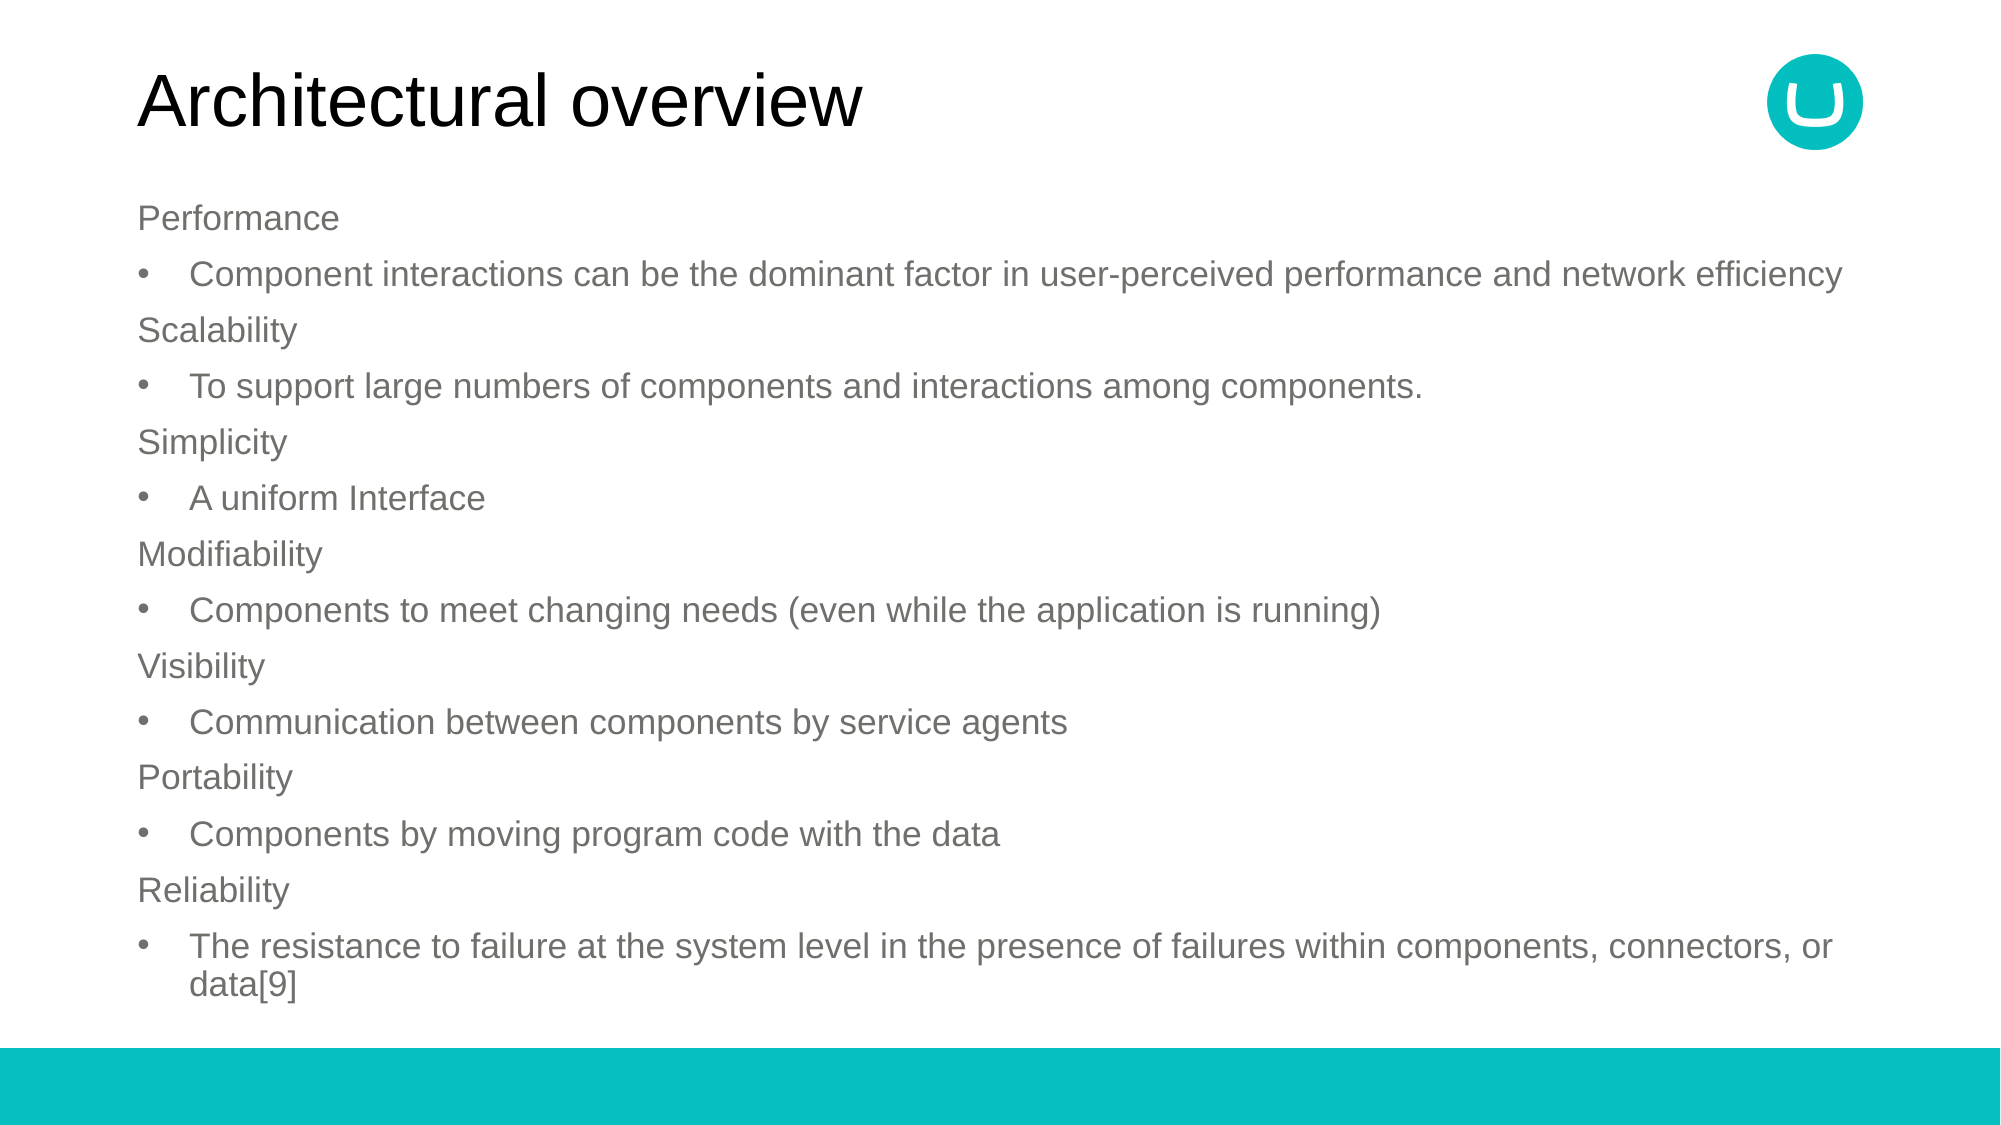

# Architectural overview
Performance
Component interactions can be the dominant factor in user-perceived performance and network efficiency
Scalability
To support large numbers of components and interactions among components.
Simplicity
A uniform Interface
Modifiability
Components to meet changing needs (even while the application is running)
Visibility
Communication between components by service agents
Portability
Components by moving program code with the data
Reliability
The resistance to failure at the system level in the presence of failures within components, connectors, or data[9]